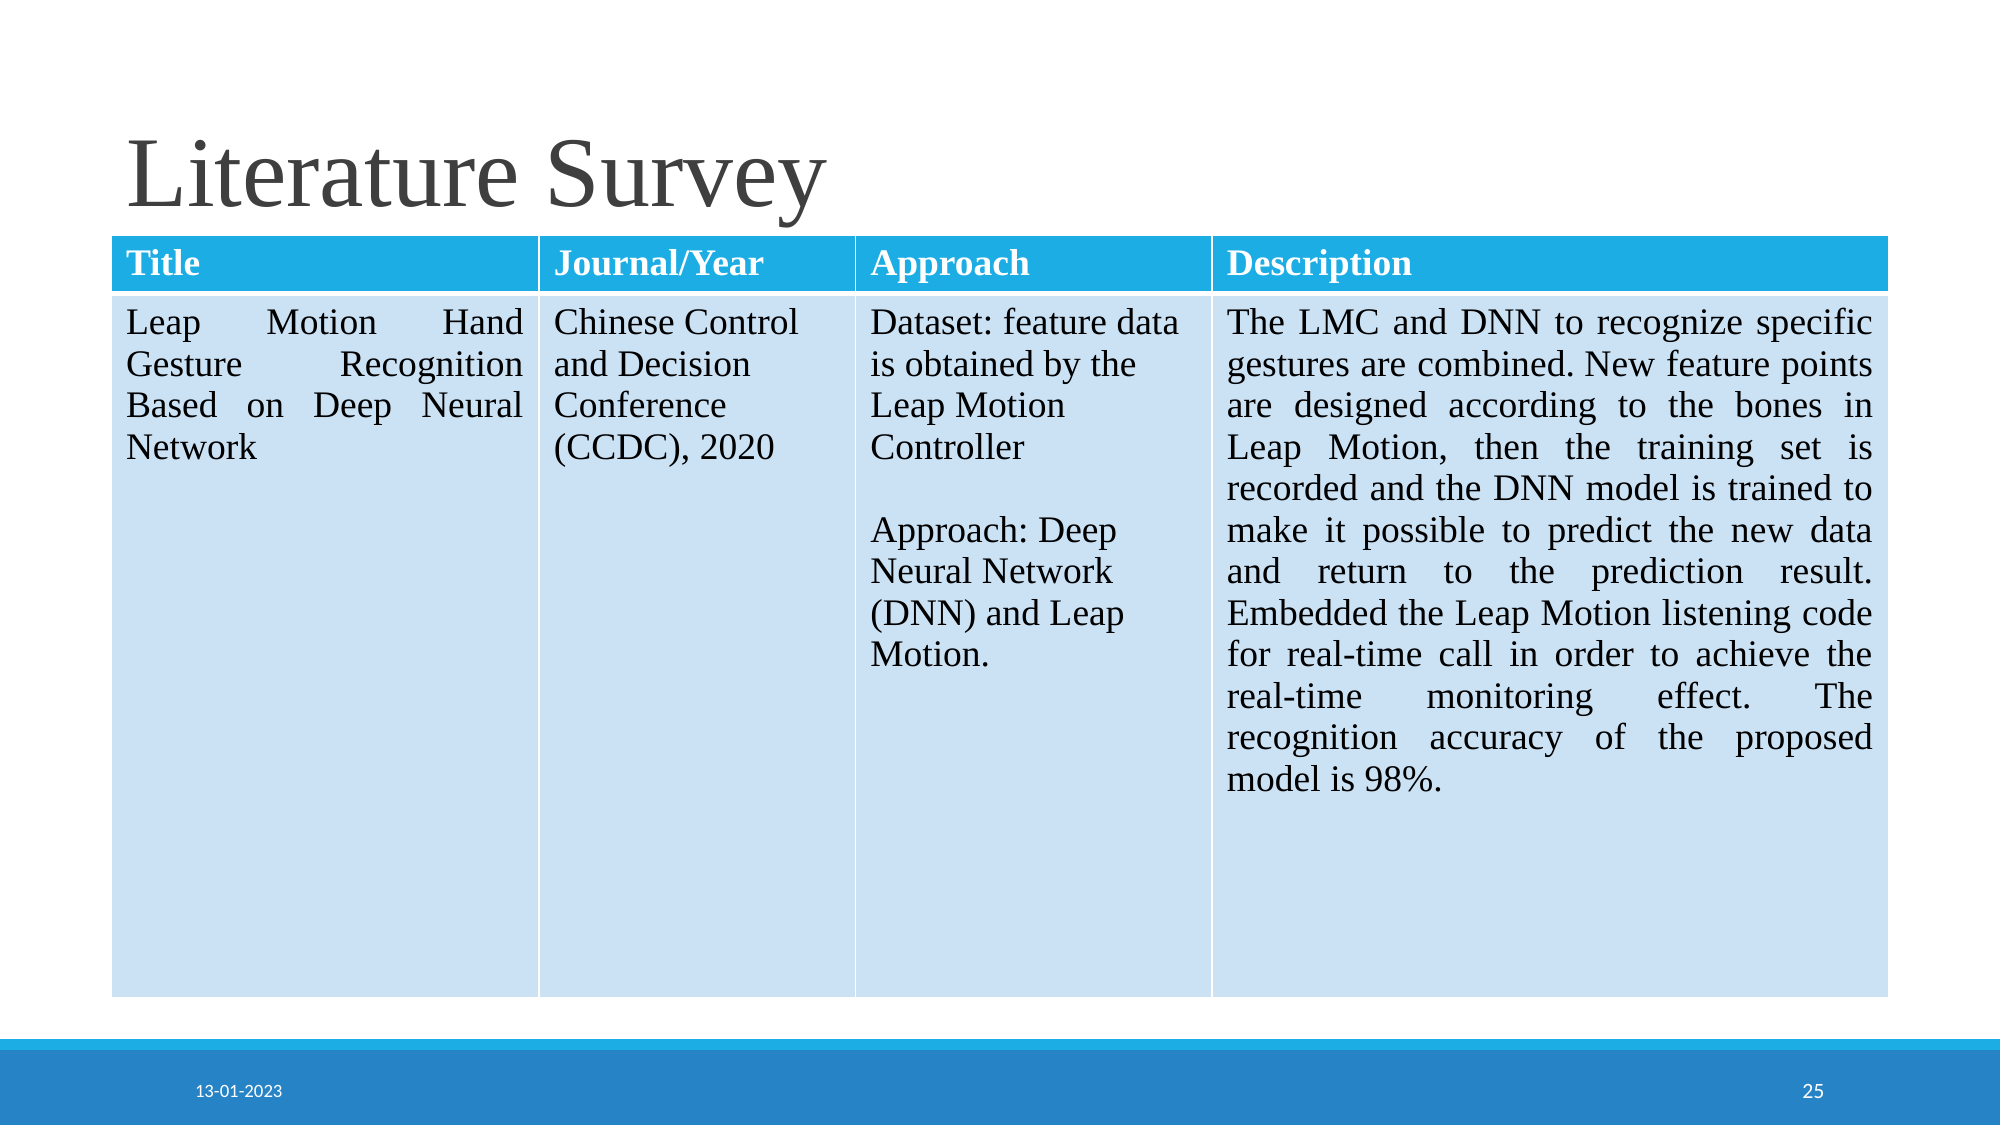

# Literature Survey
| Title | Journal/Year | Approach | Description |
| --- | --- | --- | --- |
| Leap Motion Hand Gesture Recognition Based on Deep Neural Network | Chinese Control and Decision Conference (CCDC), 2020 | Dataset: feature data is obtained by the Leap Motion Controller Approach: Deep Neural Network (DNN) and Leap Motion. | The LMC and DNN to recognize specific gestures are combined. New feature points are designed according to the bones in Leap Motion, then the training set is recorded and the DNN model is trained to make it possible to predict the new data and return to the prediction result. Embedded the Leap Motion listening code for real-time call in order to achieve the real-time monitoring effect. The recognition accuracy of the proposed model is 98%. |
13-01-2023
25